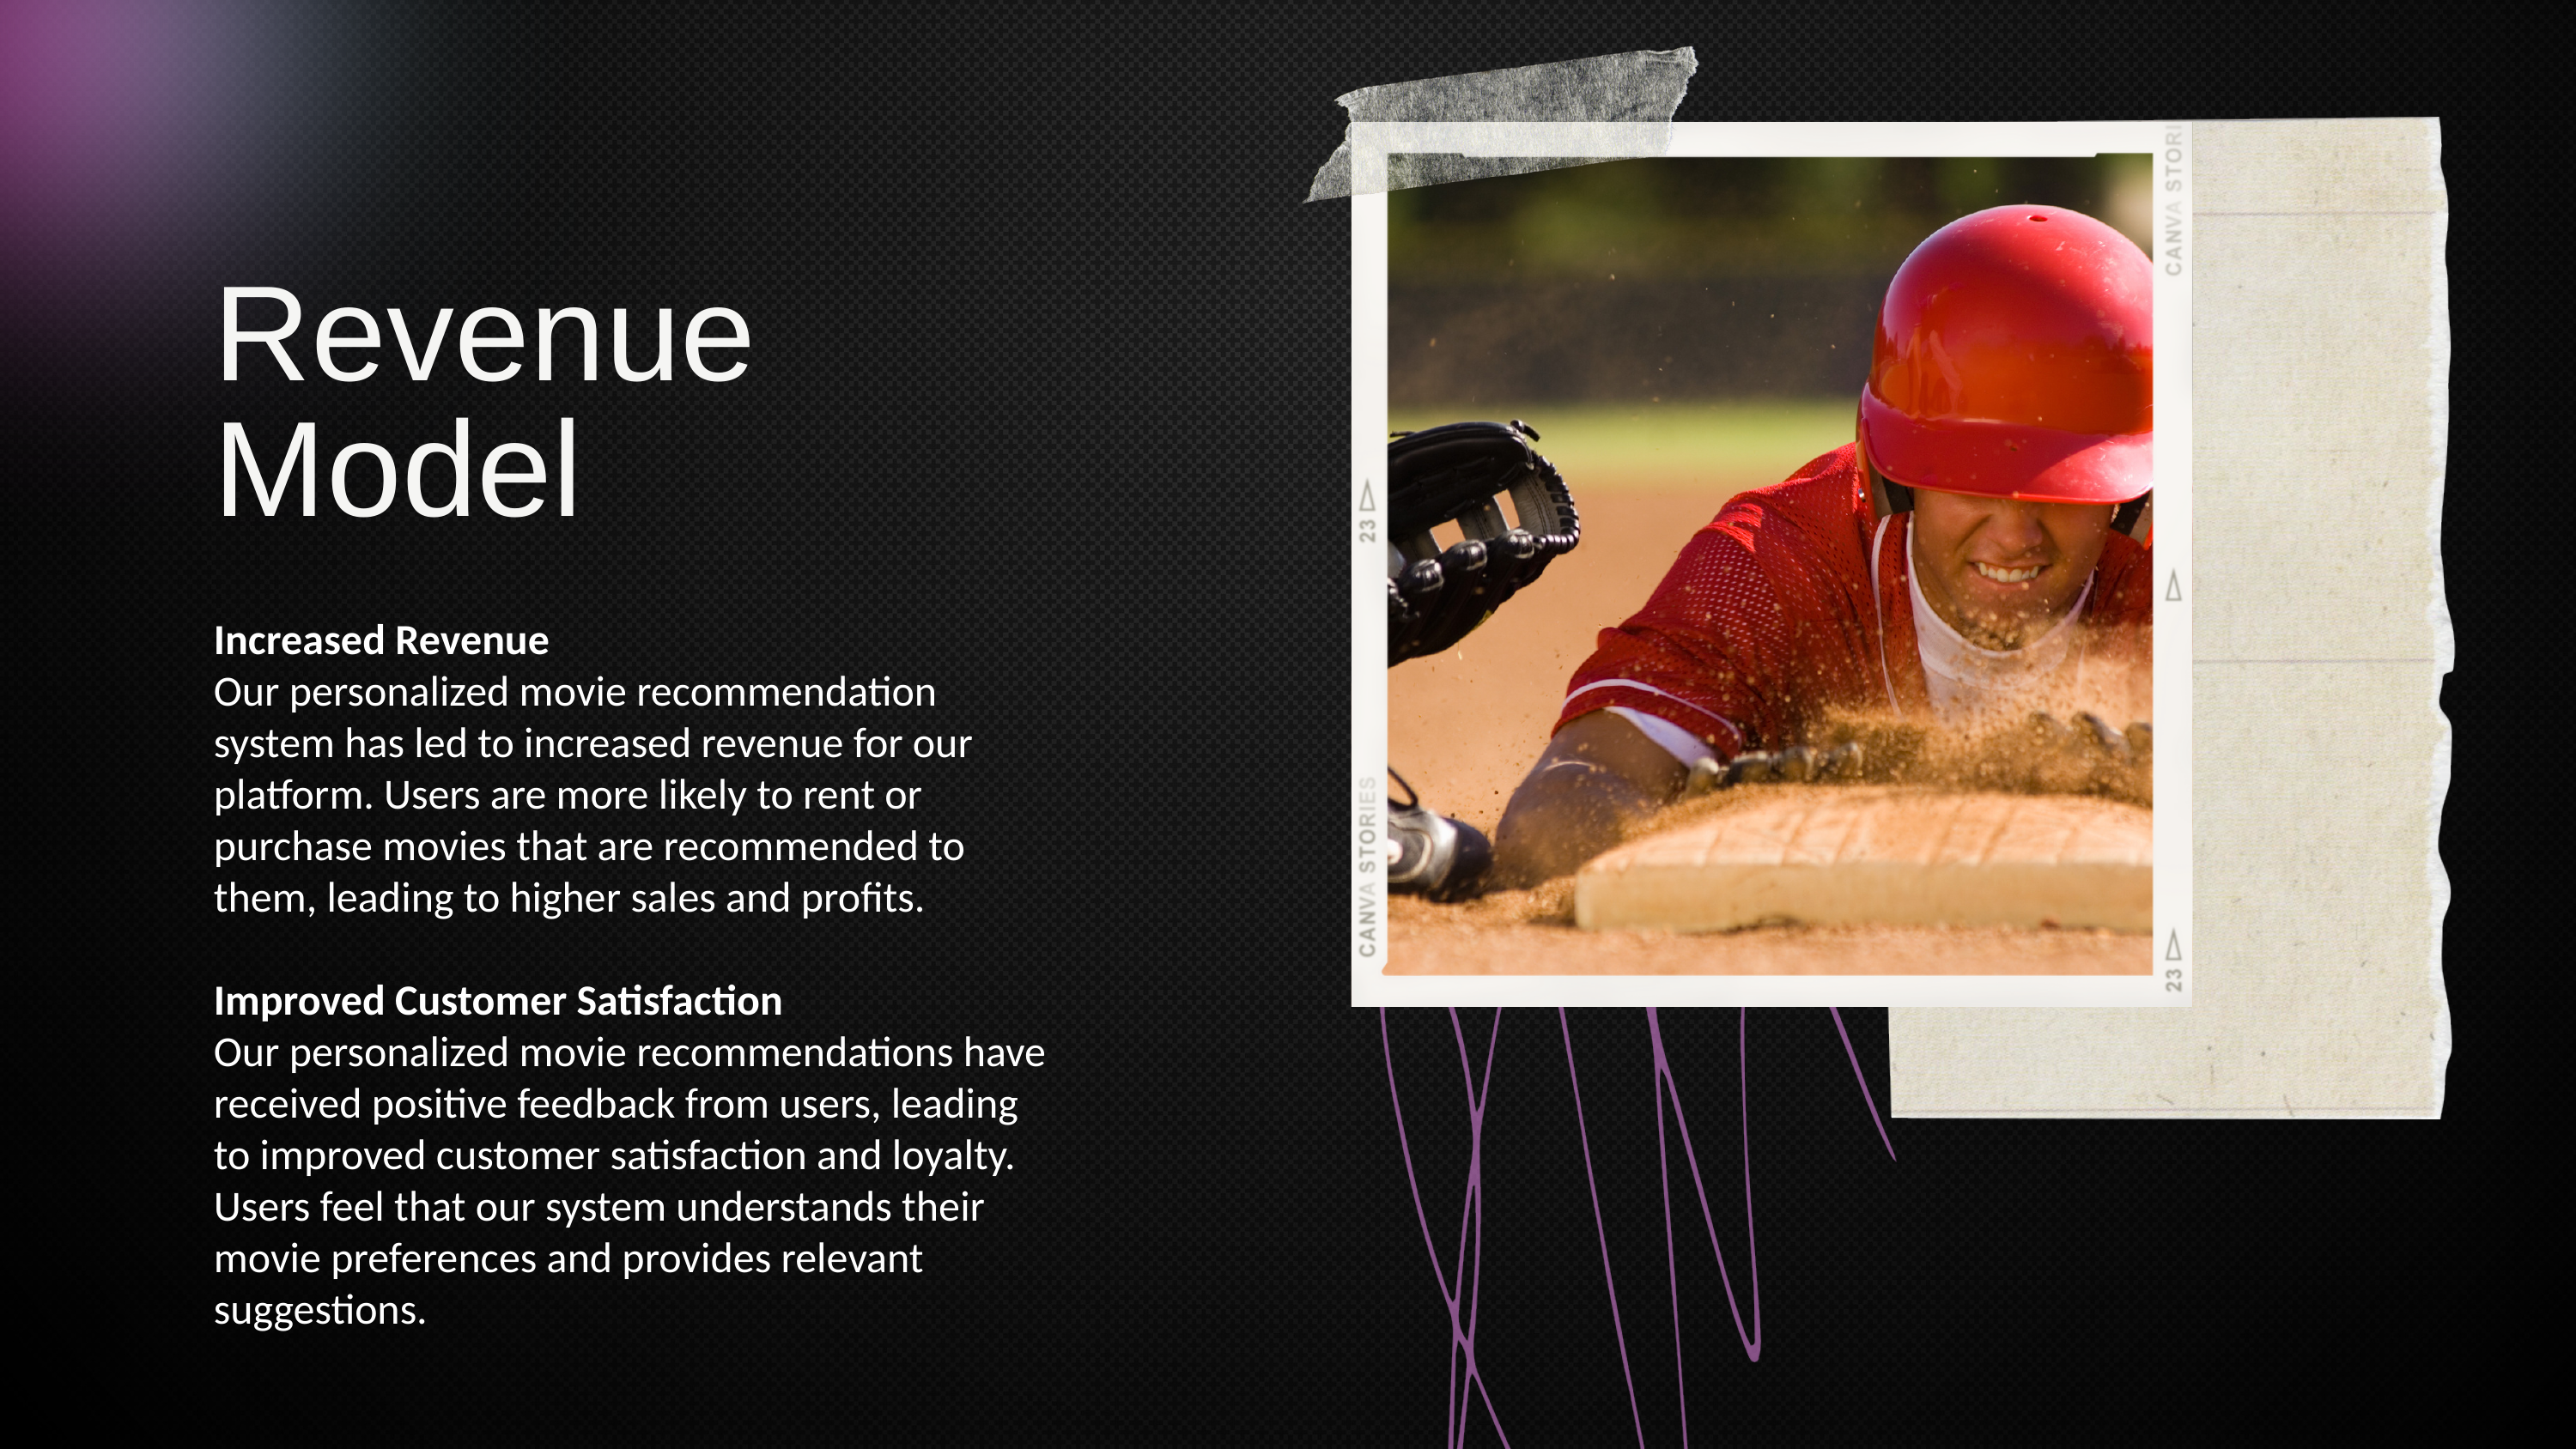

Revenue Model
Increased Revenue
Our personalized movie recommendation system has led to increased revenue for our platform. Users are more likely to rent or purchase movies that are recommended to them, leading to higher sales and profits.

Improved Customer Satisfaction
Our personalized movie recommendations have received positive feedback from users, leading to improved customer satisfaction and loyalty. Users feel that our system understands their movie preferences and provides relevant suggestions.